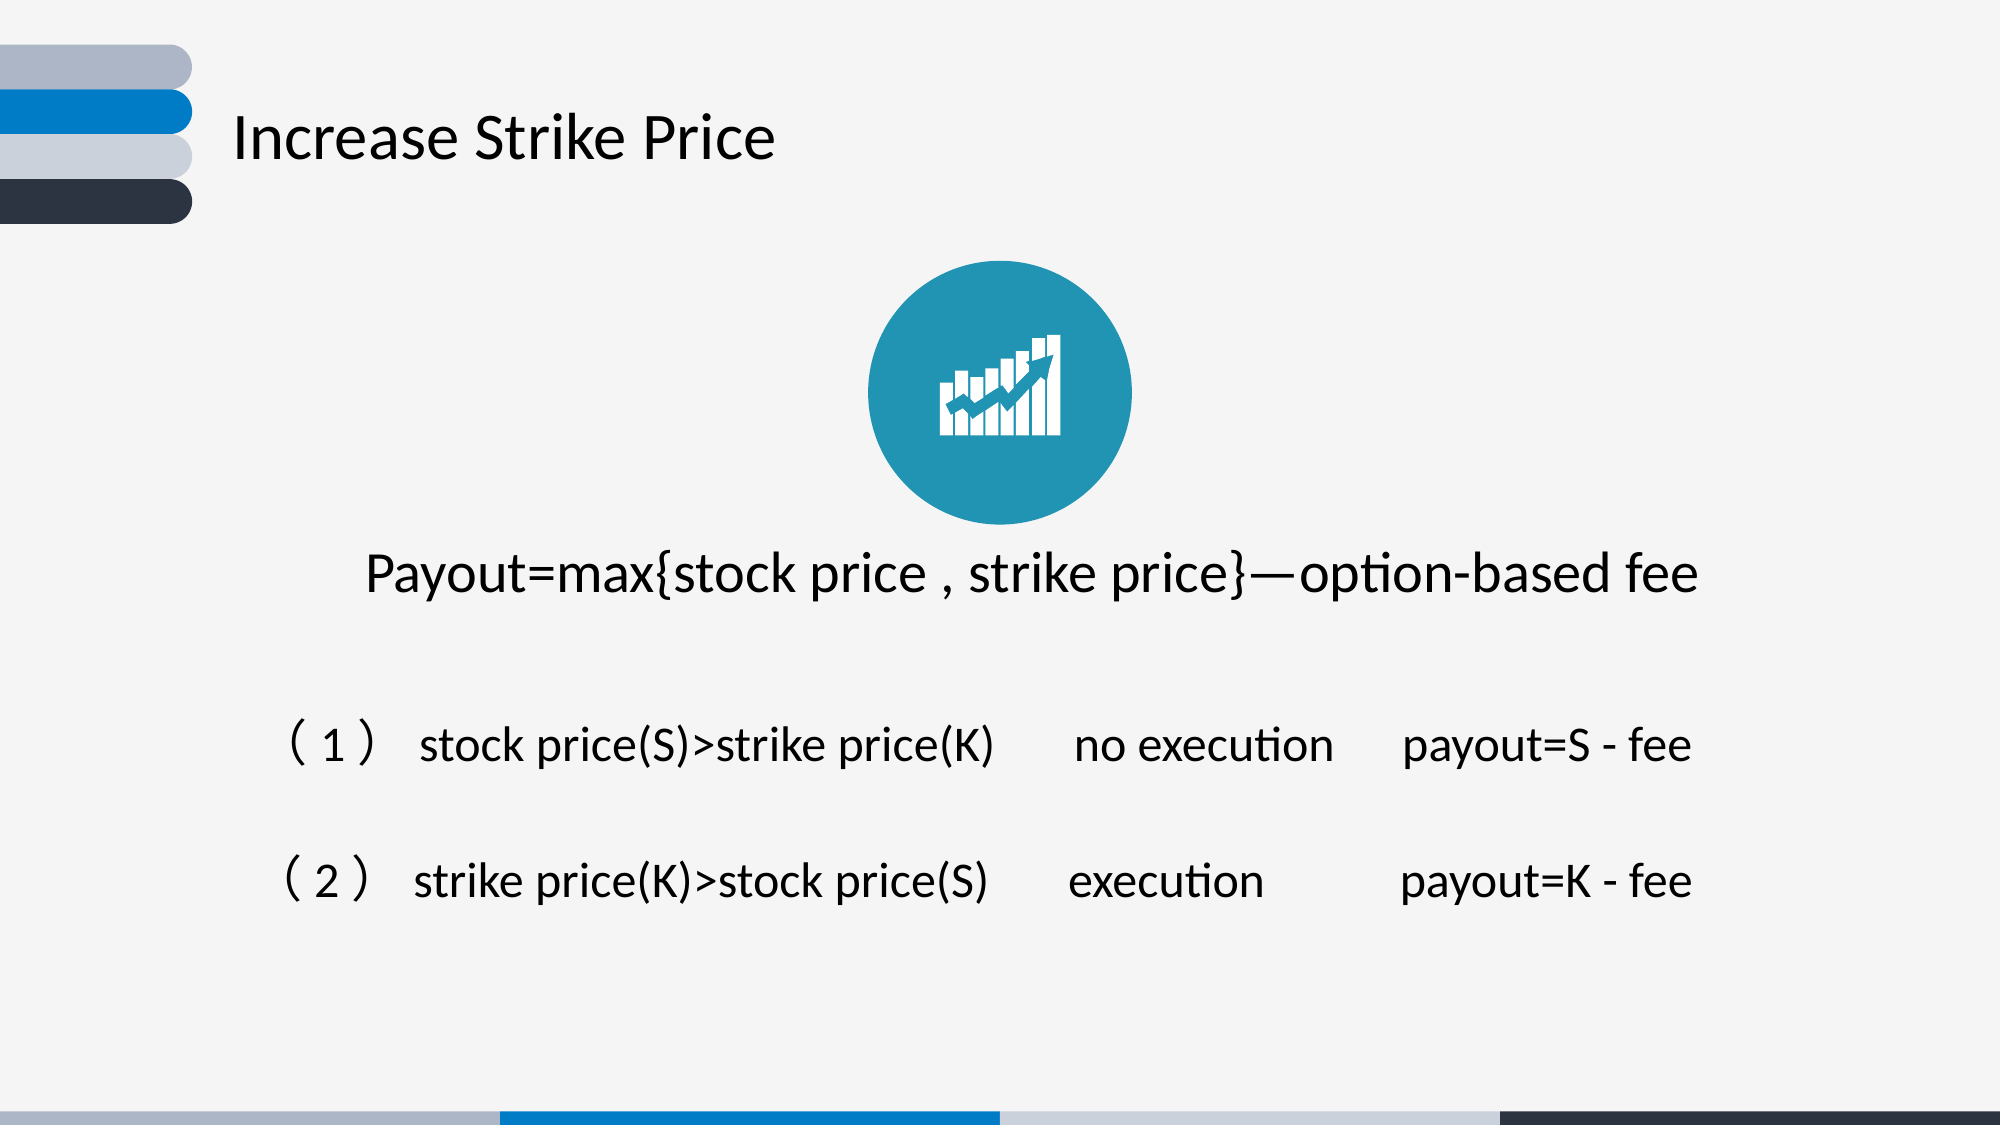

Increase Strike Price

Payout=max{stock price , strike price}—option-based fee
（1）stock price(S)>strike price(K)       no execution      payout=S - fee
（2）strike price(K)>stock price(S)       execution            payout=K - fee